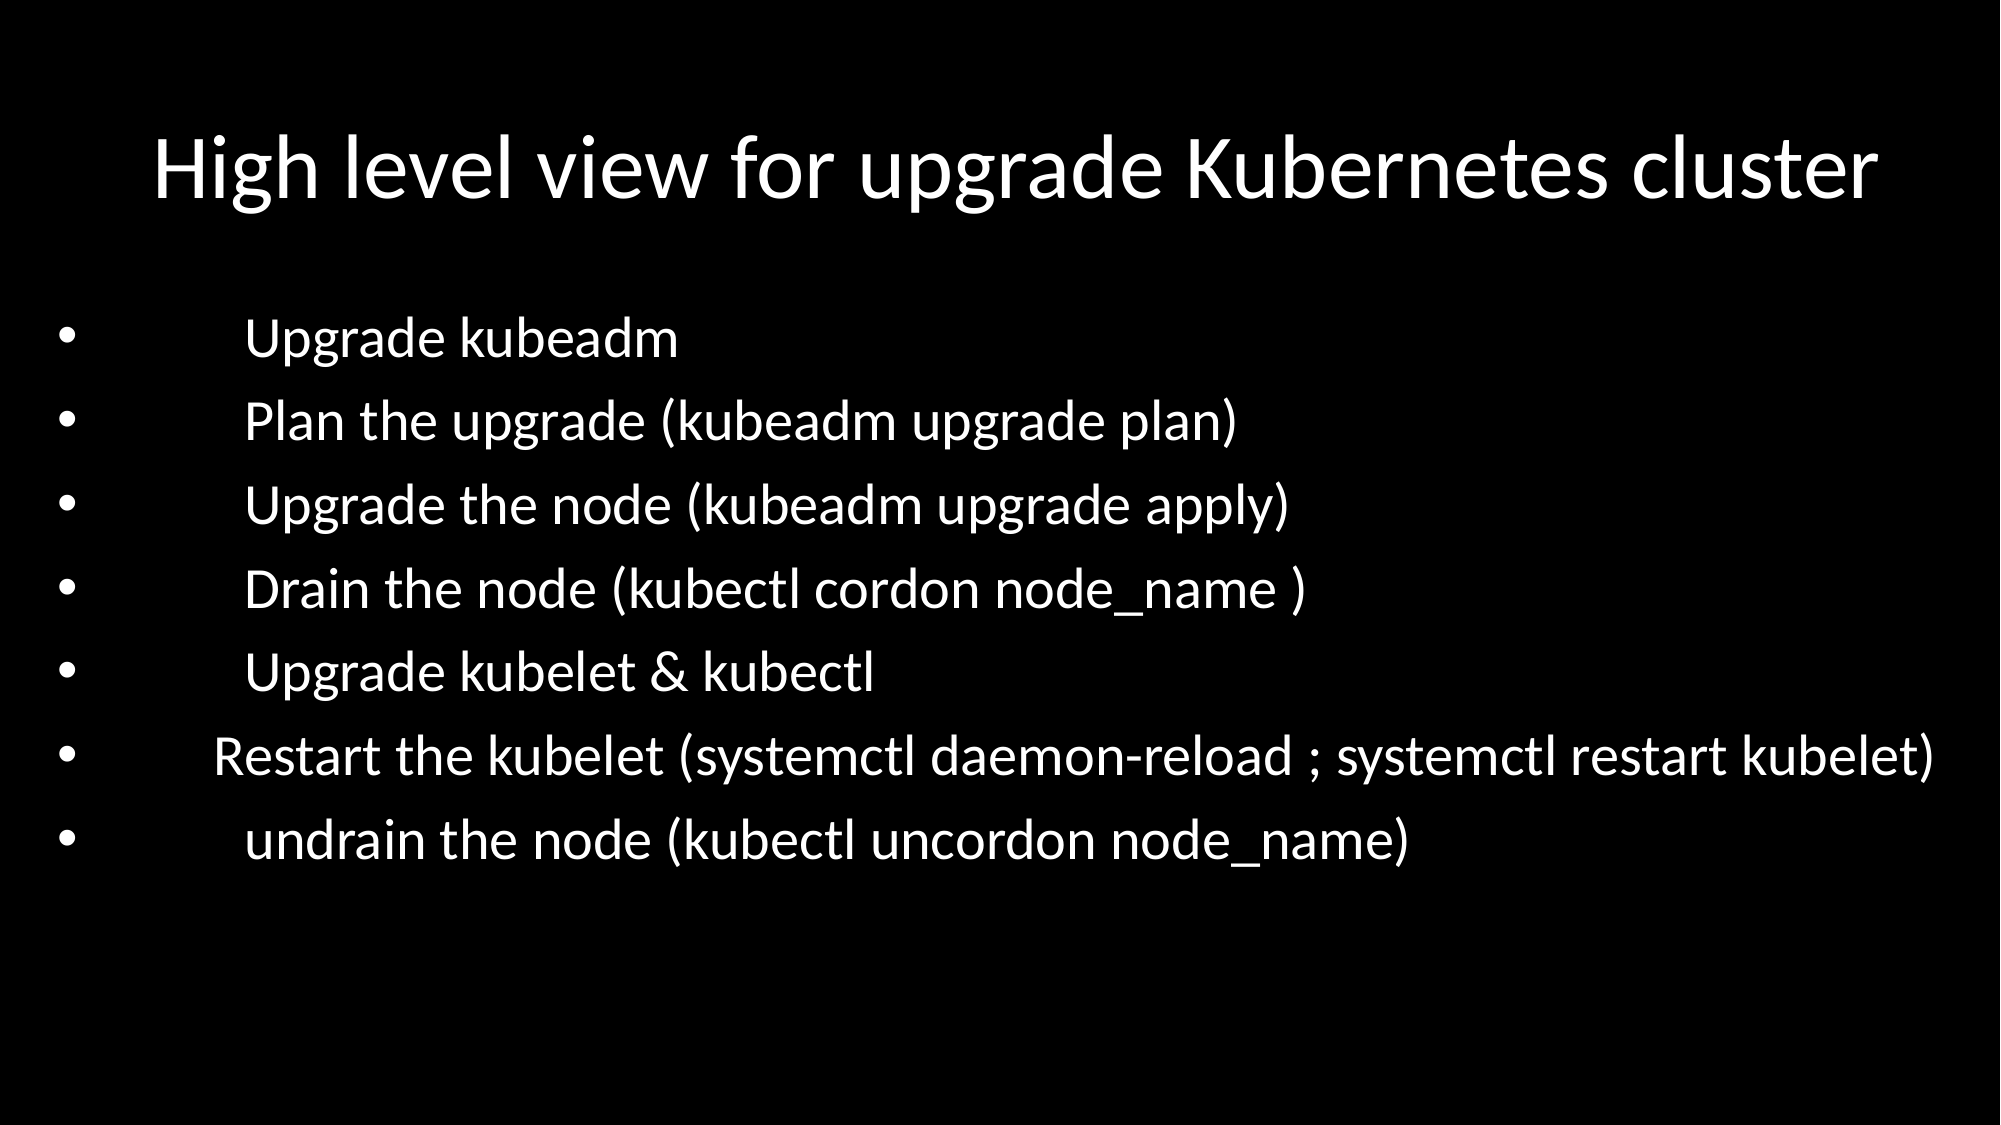

# High level view for upgrade Kubernetes cluster
	Upgrade kubeadm
	Plan the upgrade (kubeadm upgrade plan)
	Upgrade the node (kubeadm upgrade apply)
	Drain the node (kubectl cordon node_name )
	Upgrade kubelet & kubectl
         Restart the kubelet (systemctl daemon-reload ; systemctl restart kubelet)
	undrain the node (kubectl uncordon node_name)